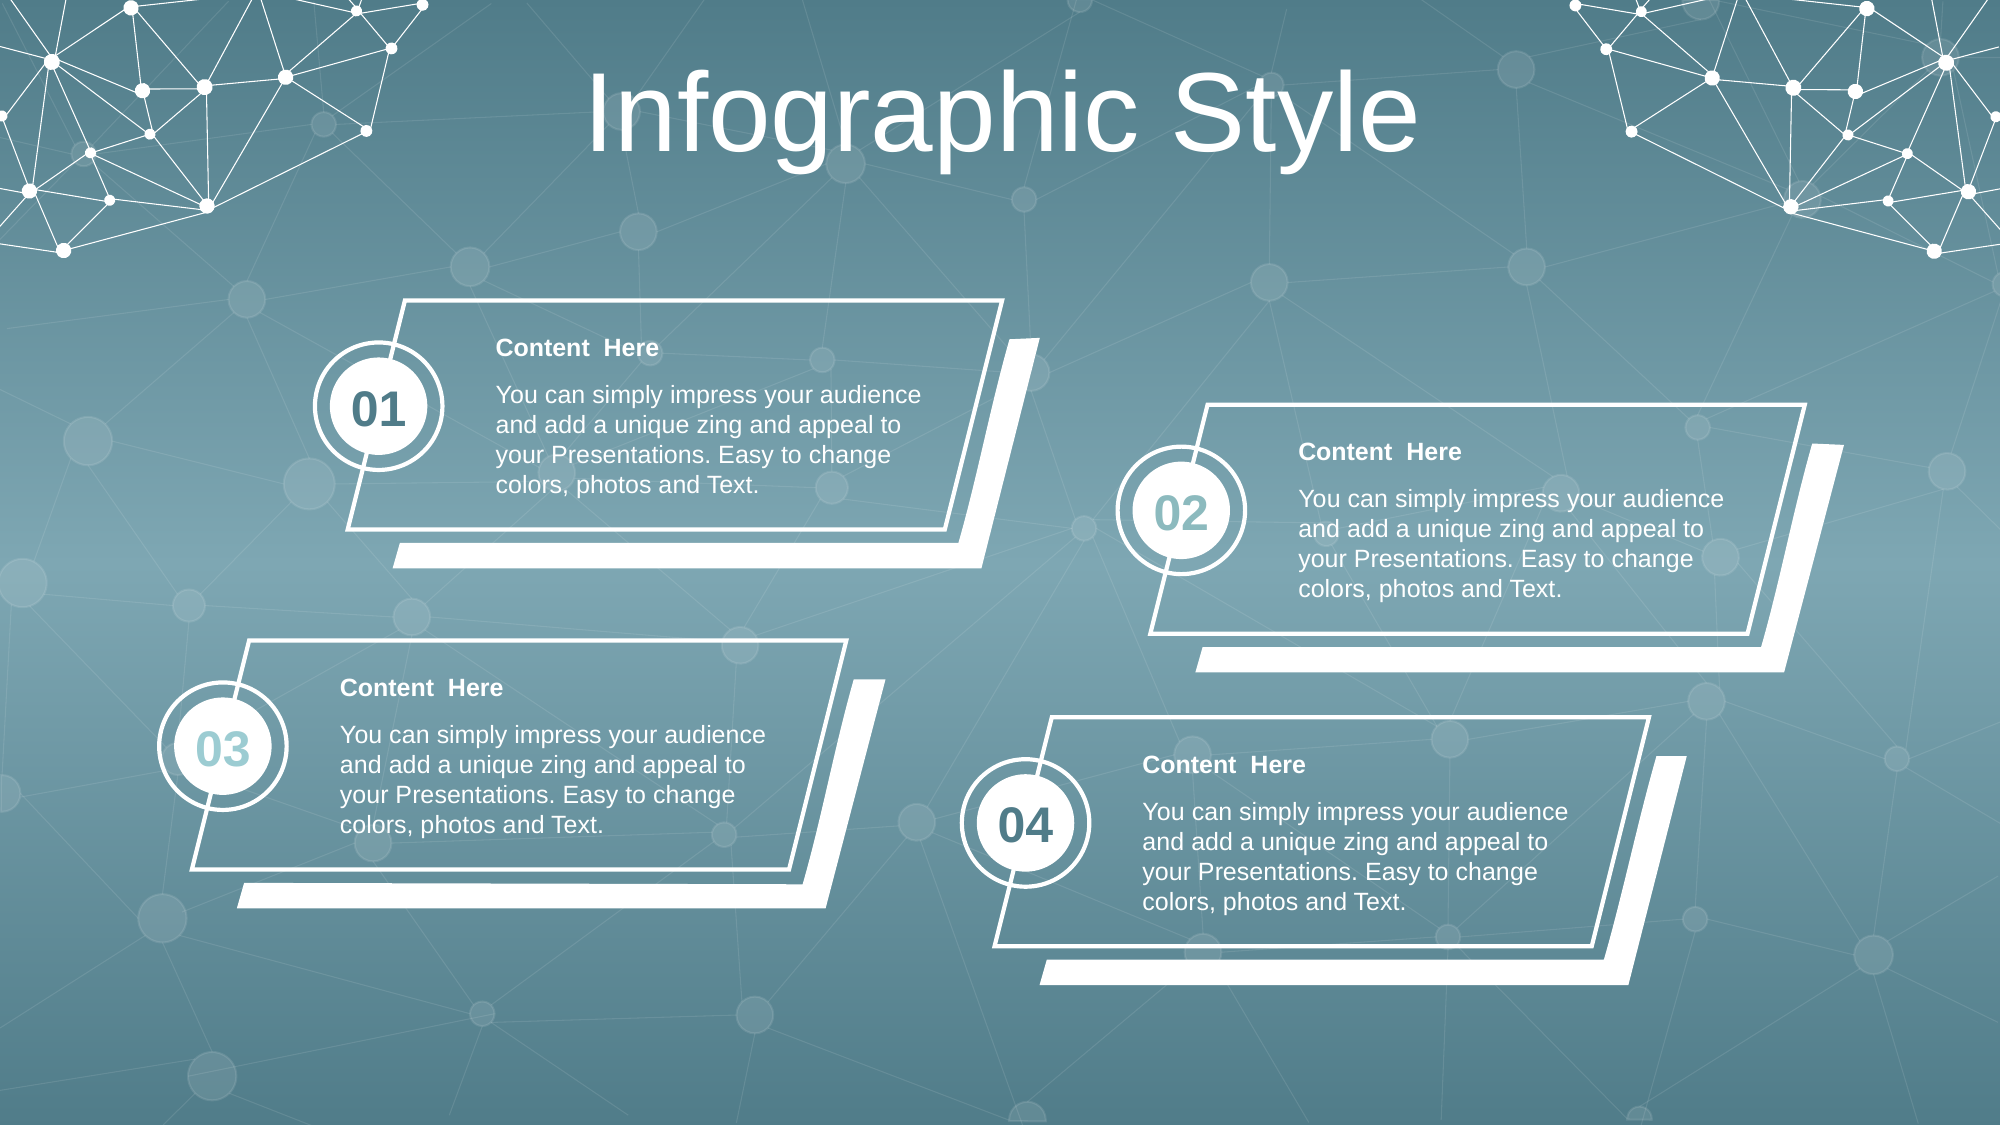

Infographic Style

Content  Here
You can simply impress your audience and add a unique zing and appeal to your Presentations. Easy to change colors, photos and Text.

01

Content  Here
You can simply impress your audience and add a unique zing and appeal to your Presentations. Easy to change colors, photos and Text.

02

Content  Here
You can simply impress your audience and add a unique zing and appeal to your Presentations. Easy to change colors, photos and Text.

03

Content  Here
You can simply impress your audience and add a unique zing and appeal to your Presentations. Easy to change colors, photos and Text.

04